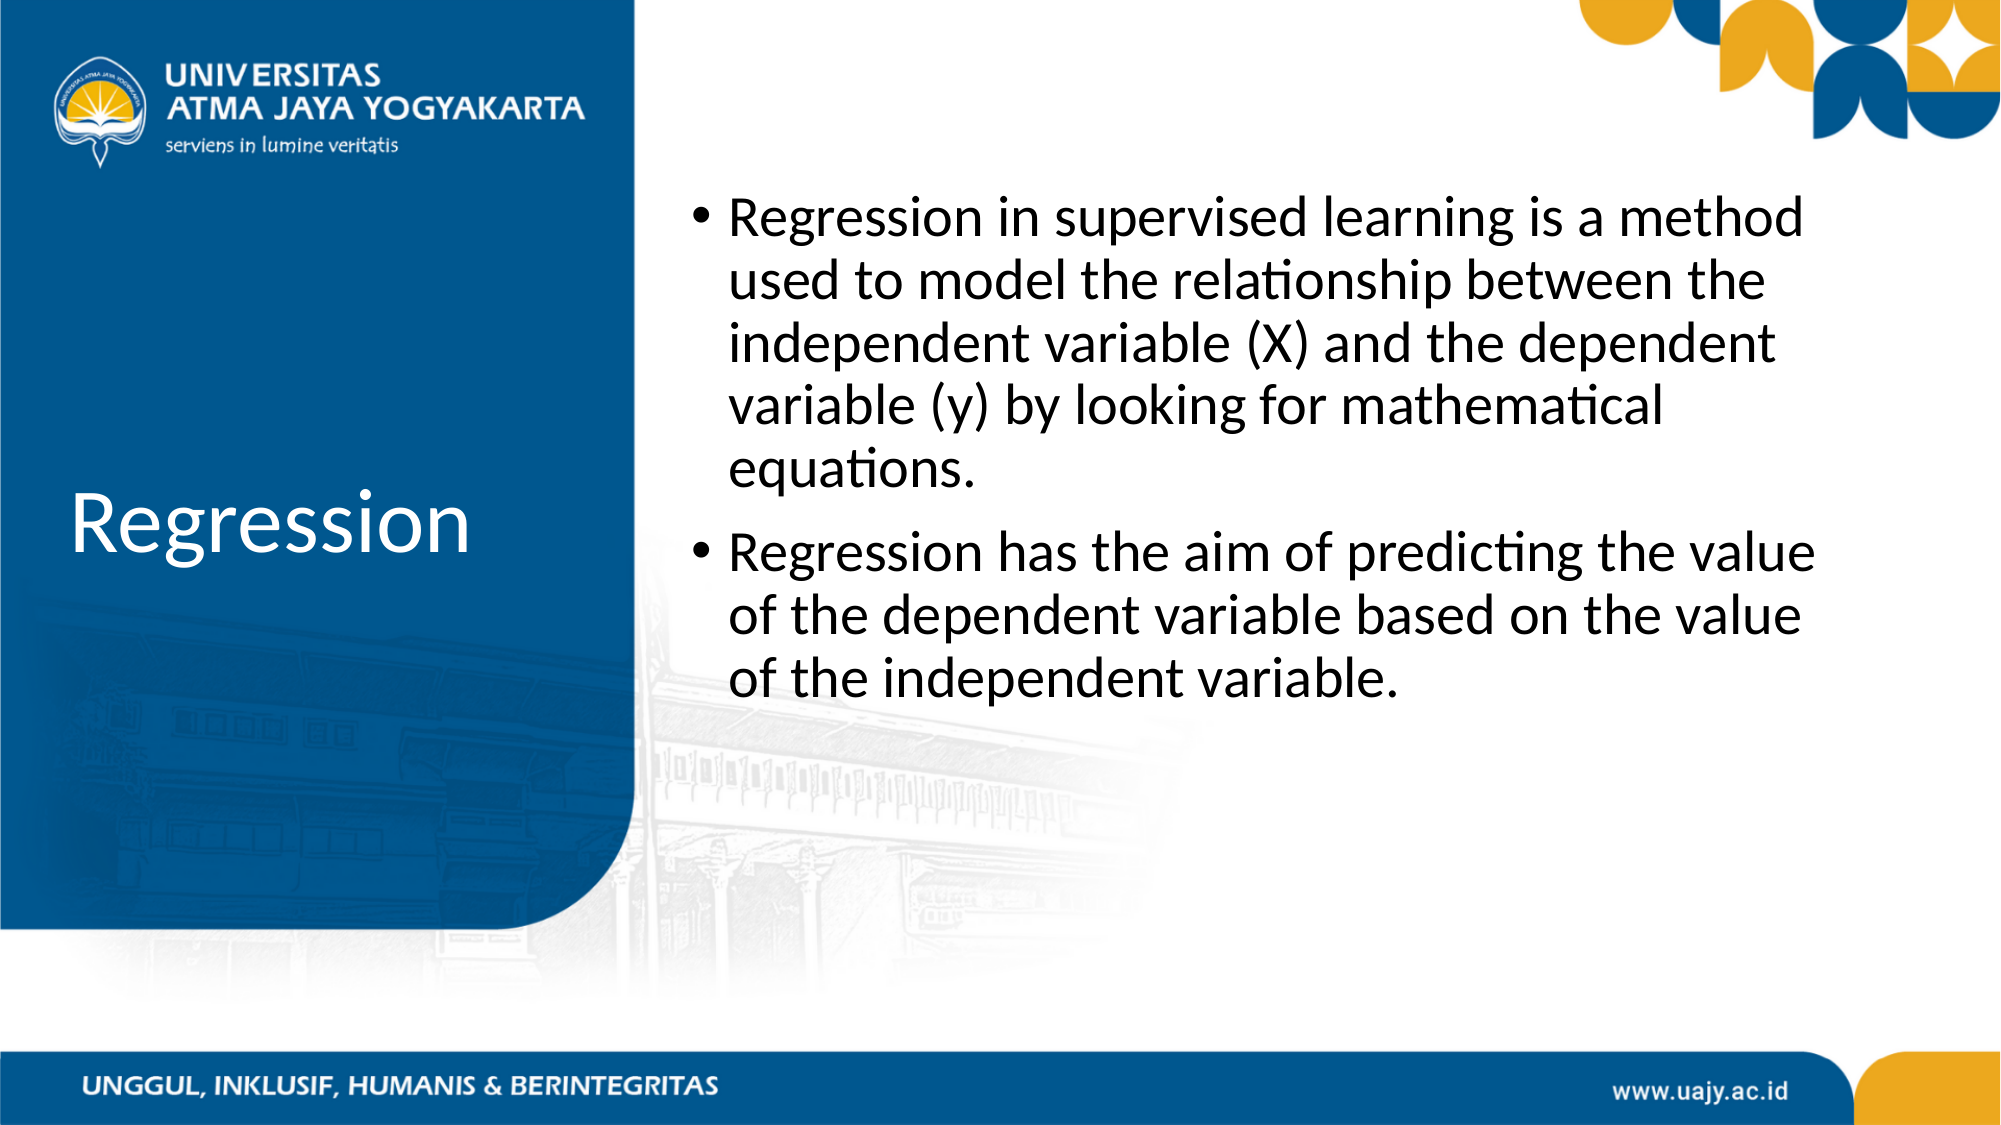

Regression in supervised learning is a method used to model the relationship between the independent variable (X) and the dependent variable (y) by looking for mathematical equations.
Regression has the aim of predicting the value of the dependent variable based on the value of the independent variable.
# Regression